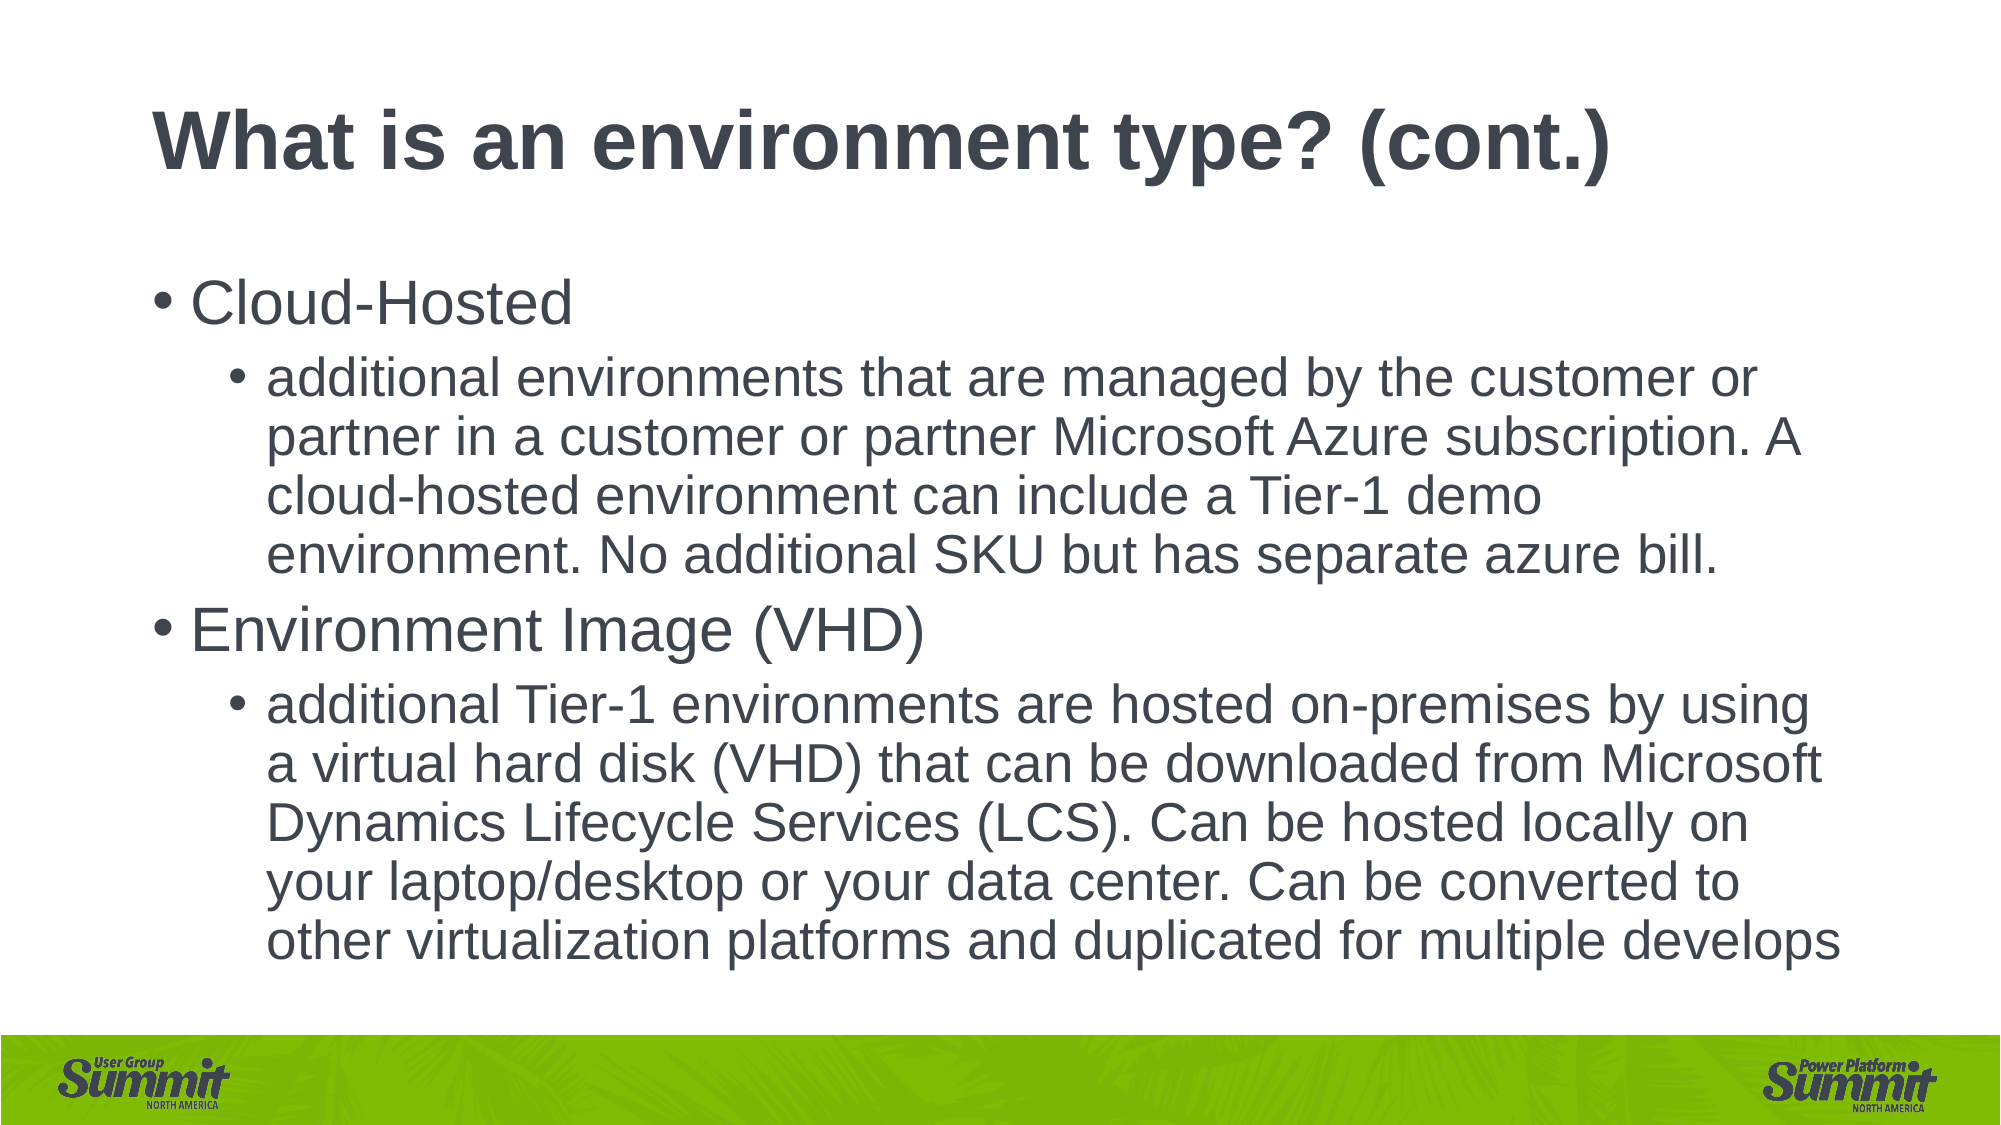

# What is an environment type? (cont.)
Cloud-Hosted
additional environments that are managed by the customer or partner in a customer or partner Microsoft Azure subscription. A cloud-hosted environment can include a Tier-1 demo environment. No additional SKU but has separate azure bill.
Environment Image (VHD)
additional Tier-1 environments are hosted on-premises by using a virtual hard disk (VHD) that can be downloaded from Microsoft Dynamics Lifecycle Services (LCS). Can be hosted locally on your laptop/desktop or your data center. Can be converted to other virtualization platforms and duplicated for multiple develops